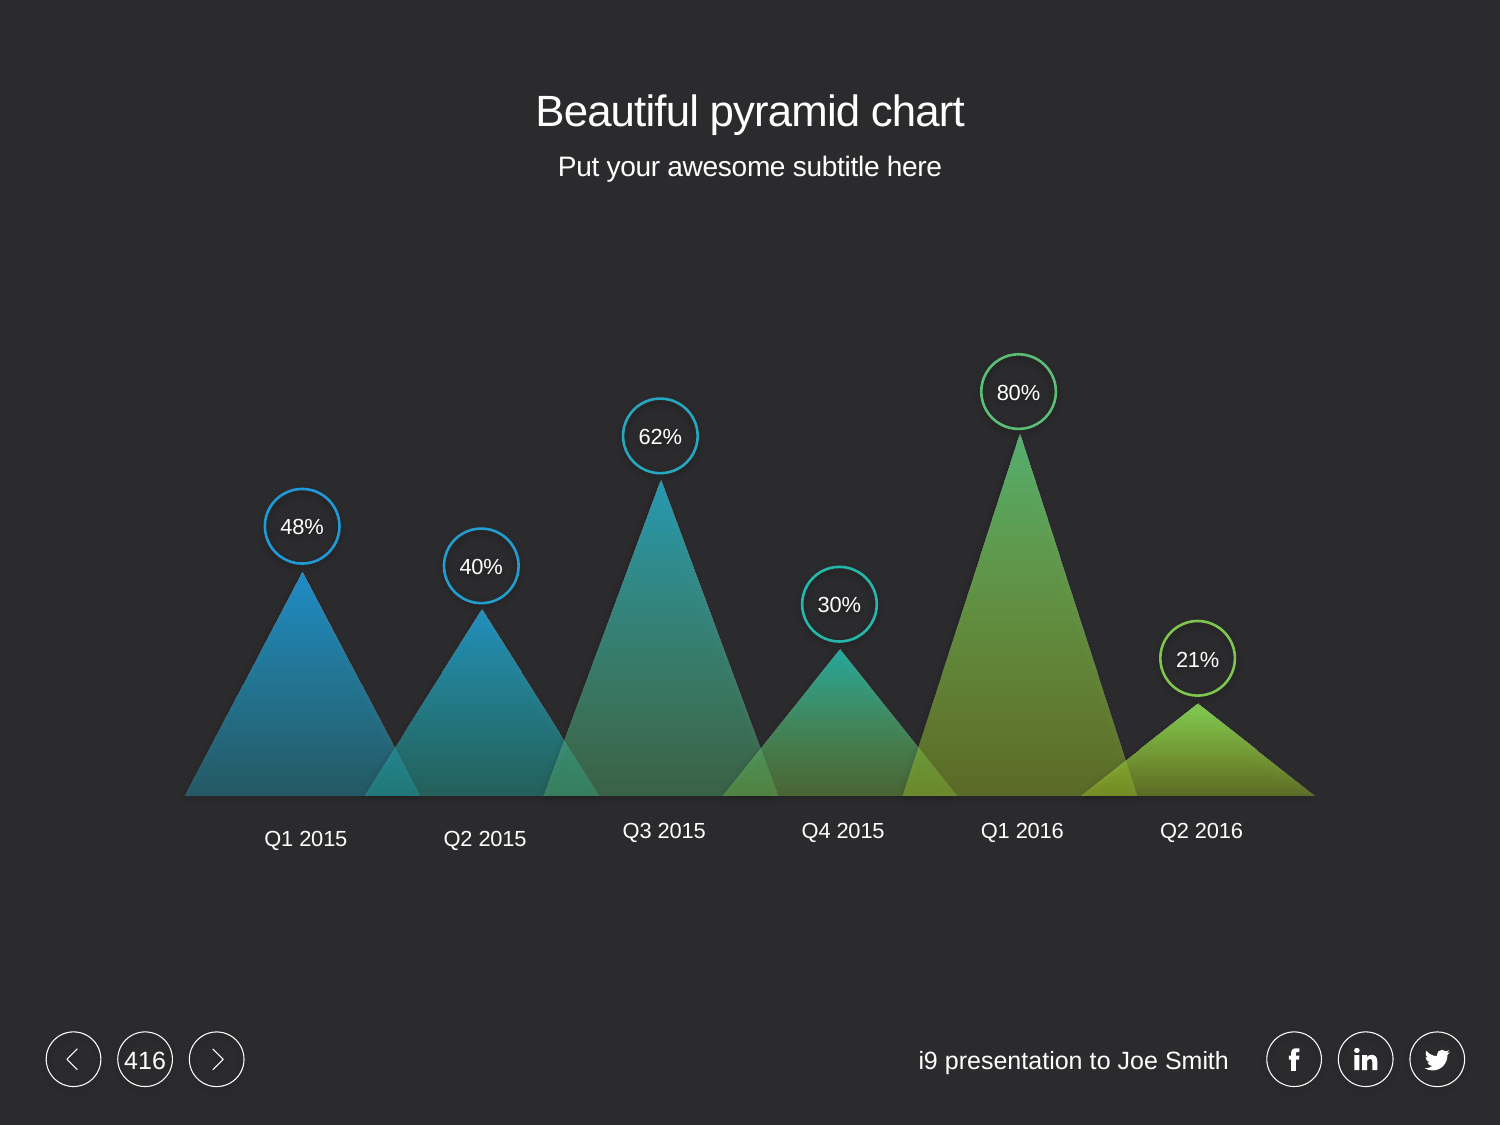

# Beautiful pyramid chart
Put your awesome subtitle here
80%
62%

48%
40%
30%

21%

Q3 2015
Q4 2015
Q1 2016
Q2 2016
Q1 2015
Q2 2015